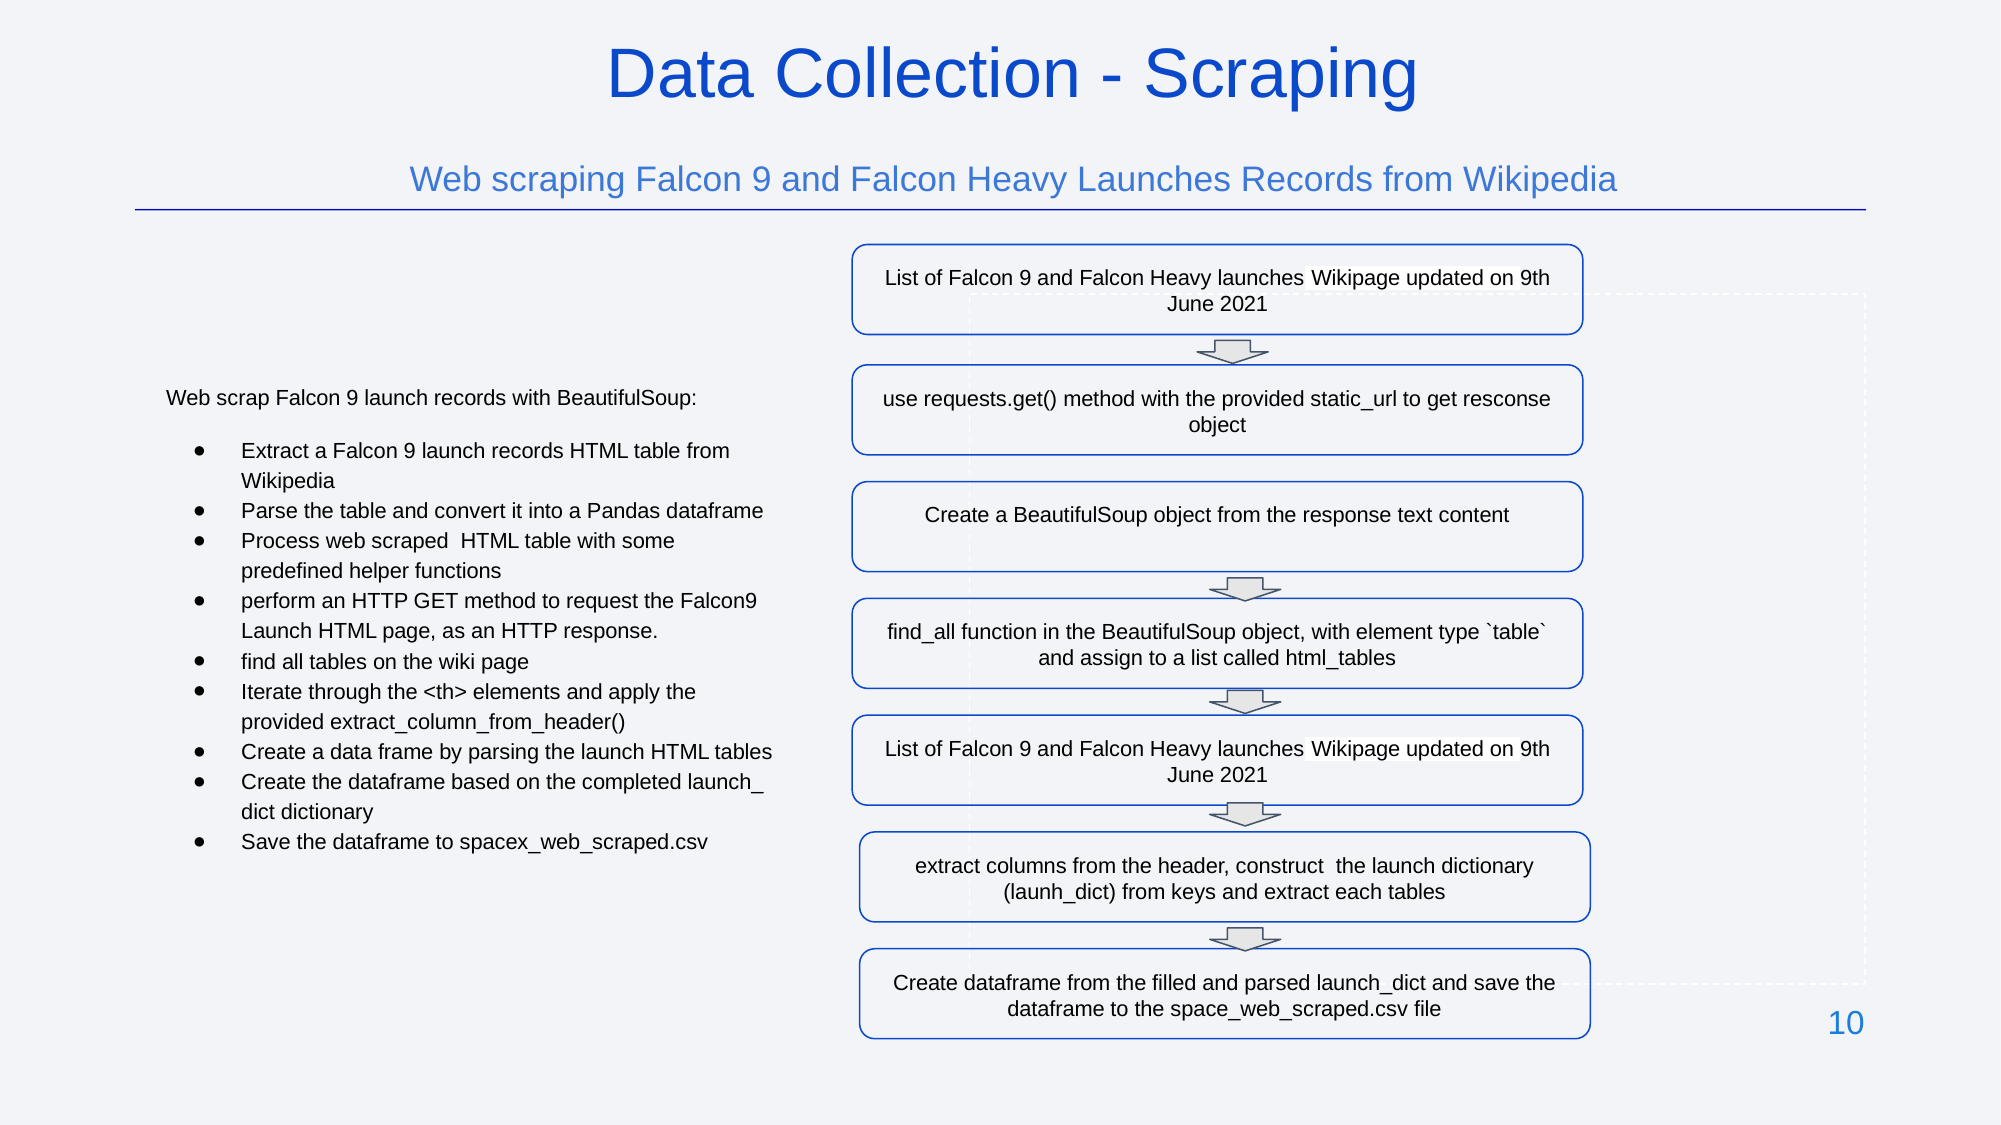

Data Collection - Scraping
Web scraping Falcon 9 and Falcon Heavy Launches Records from Wikipedia

List of Falcon 9 and Falcon Heavy launches Wikipage updated on 9th June 2021

use requests.get() method with the provided static_url to get resconse object
Web scrap Falcon 9 launch records with BeautifulSoup:
Extract a Falcon 9 launch records HTML table from Wikipedia
Parse the table and convert it into a Pandas dataframe
Process web scraped  HTML table with some predefined helper functions
perform an HTTP GET method to request the Falcon9 Launch HTML page, as an HTTP response.
find all tables on the wiki page
Iterate through the <th> elements and apply the provided extract_column_from_header()
Create a data frame by parsing the launch HTML tables
Create the dataframe based on the completed launch_ dict dictionary
Save the dataframe to spacex_web_scraped.csv

Create a BeautifulSoup object from the response text content

find_all function in the BeautifulSoup object, with element type `table` and assign to a list called html_tables

List of Falcon 9 and Falcon Heavy launches Wikipage updated on 9th June 2021

extract columns from the header, construct  the launch dictionary (launh_dict) from keys and extract each tables

Create dataframe from the filled and parsed launch_dict and save the dataframe to the space_web_scraped.csv file
10